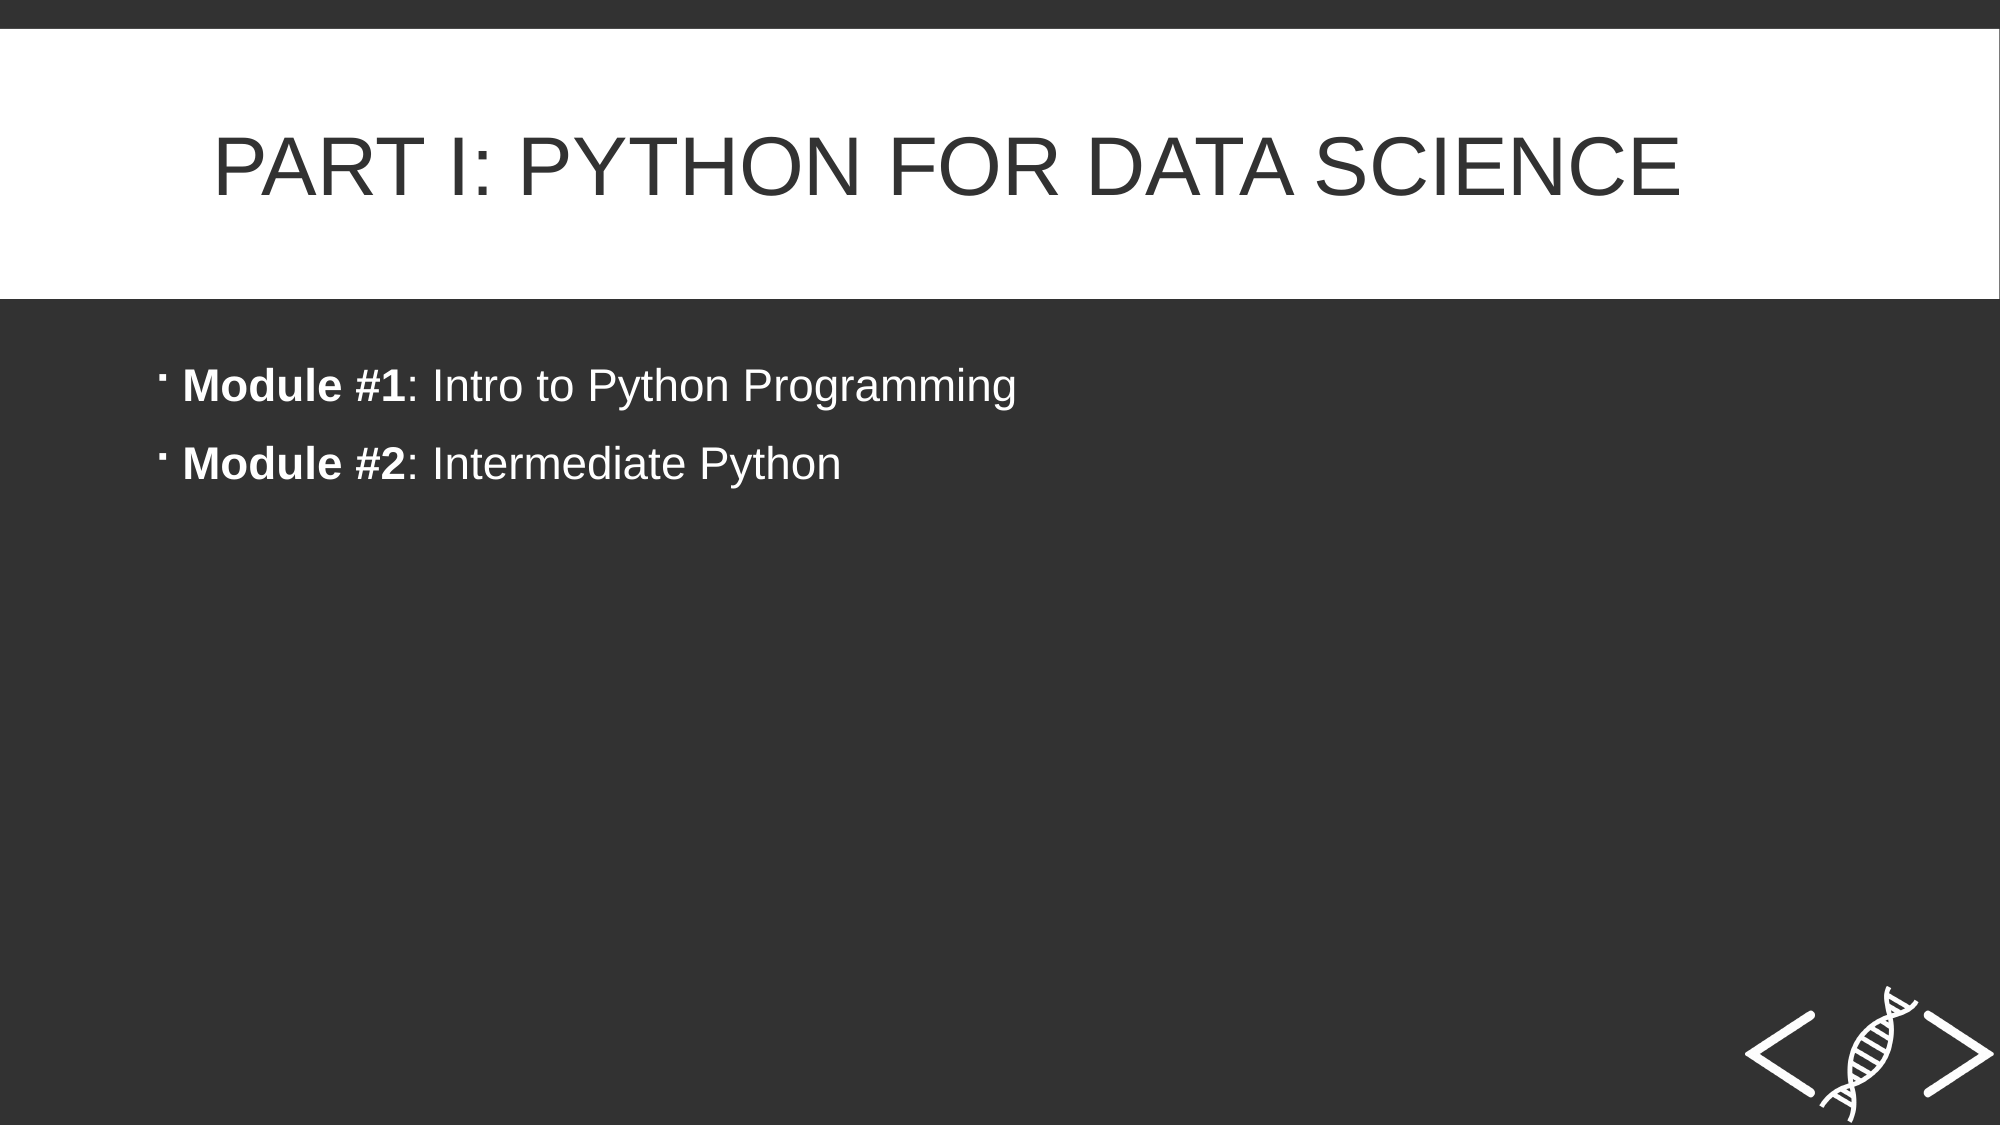

# Part I: Python for Data Science
Module #1: Intro to Python Programming
Module #2: Intermediate Python